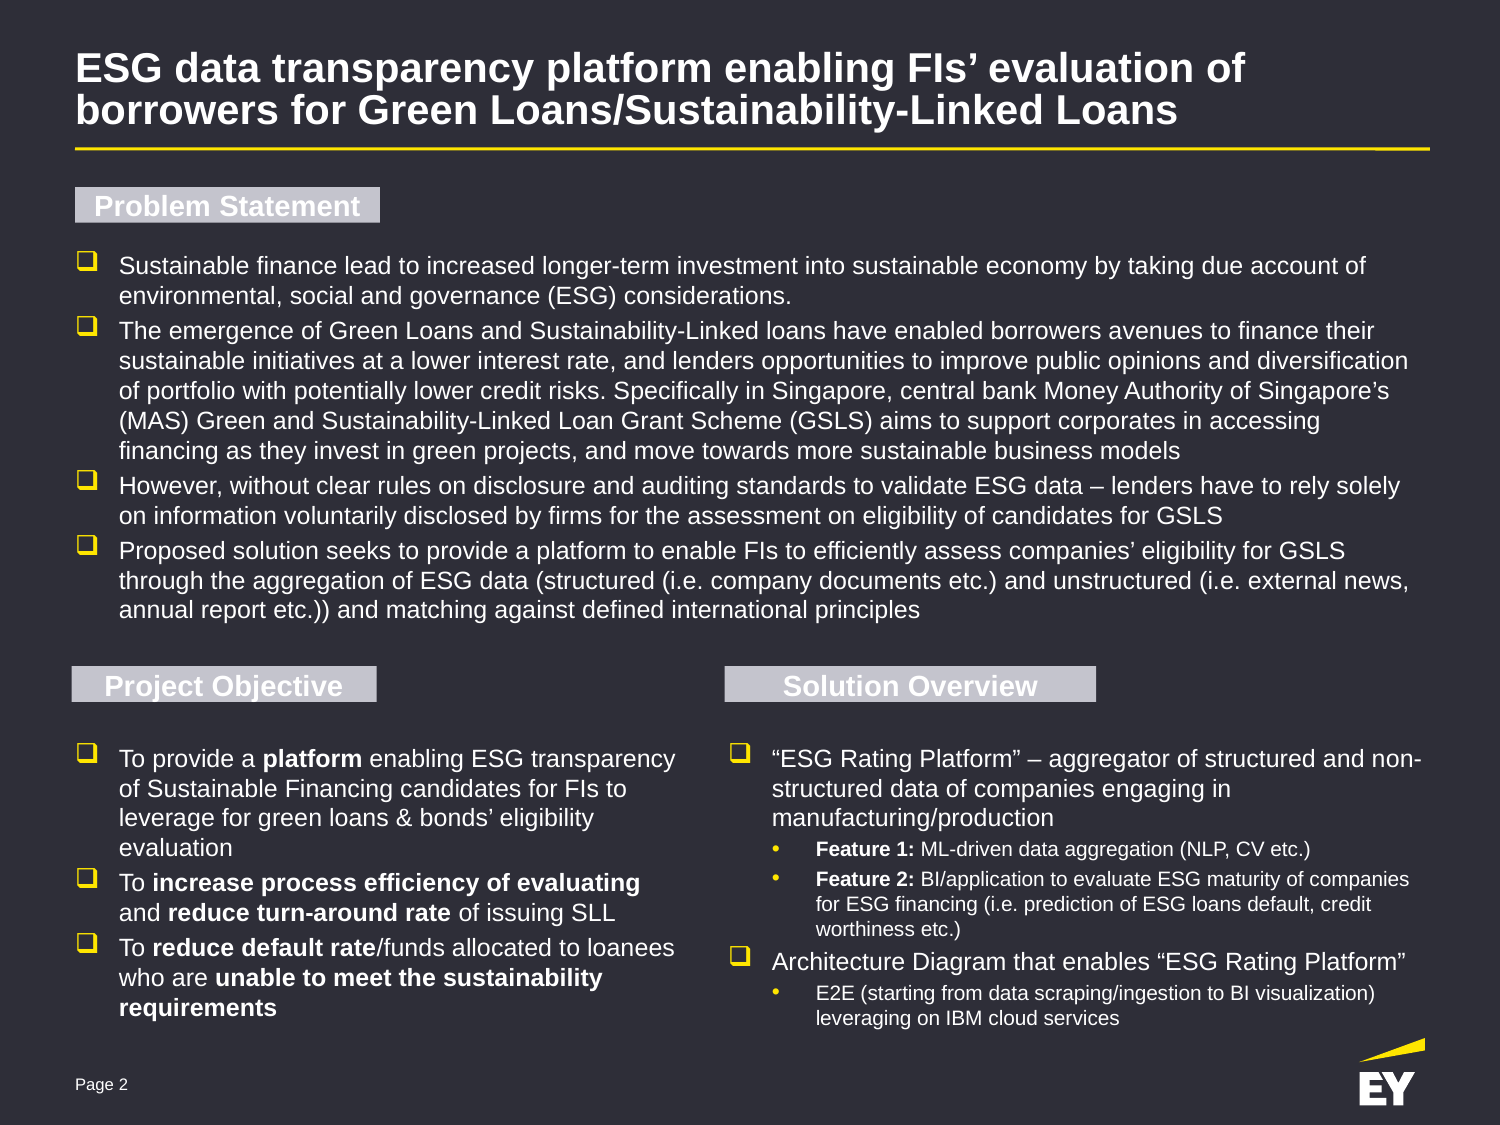

# ESG data transparency platform enabling FIs’ evaluation of borrowers for Green Loans/Sustainability-Linked Loans
Problem Statement
Sustainable finance lead to increased longer-term investment into sustainable economy by taking due account of environmental, social and governance (ESG) considerations.
The emergence of Green Loans and Sustainability-Linked loans have enabled borrowers avenues to finance their sustainable initiatives at a lower interest rate, and lenders opportunities to improve public opinions and diversification of portfolio with potentially lower credit risks. Specifically in Singapore, central bank Money Authority of Singapore’s (MAS) Green and Sustainability-Linked Loan Grant Scheme (GSLS) aims to support corporates in accessing financing as they invest in green projects, and move towards more sustainable business models
However, without clear rules on disclosure and auditing standards to validate ESG data – lenders have to rely solely on information voluntarily disclosed by firms for the assessment on eligibility of candidates for GSLS
Proposed solution seeks to provide a platform to enable FIs to efficiently assess companies’ eligibility for GSLS through the aggregation of ESG data (structured (i.e. company documents etc.) and unstructured (i.e. external news, annual report etc.)) and matching against defined international principles
Project Objective
Solution Overview
To provide a platform enabling ESG transparency of Sustainable Financing candidates for FIs to leverage for green loans & bonds’ eligibility  evaluation
To increase process efficiency of evaluating and reduce turn-around rate of issuing SLL
To reduce default rate/funds allocated to loanees who are unable to meet the sustainability requirements
“ESG Rating Platform” – aggregator of structured and non-structured data of companies engaging in manufacturing/production
Feature 1: ML-driven data aggregation (NLP, CV etc.)
Feature 2: BI/application to evaluate ESG maturity of companies for ESG financing (i.e. prediction of ESG loans default, credit worthiness etc.)
Architecture Diagram that enables “ESG Rating Platform”
E2E (starting from data scraping/ingestion to BI visualization) leveraging on IBM cloud services
Page 2